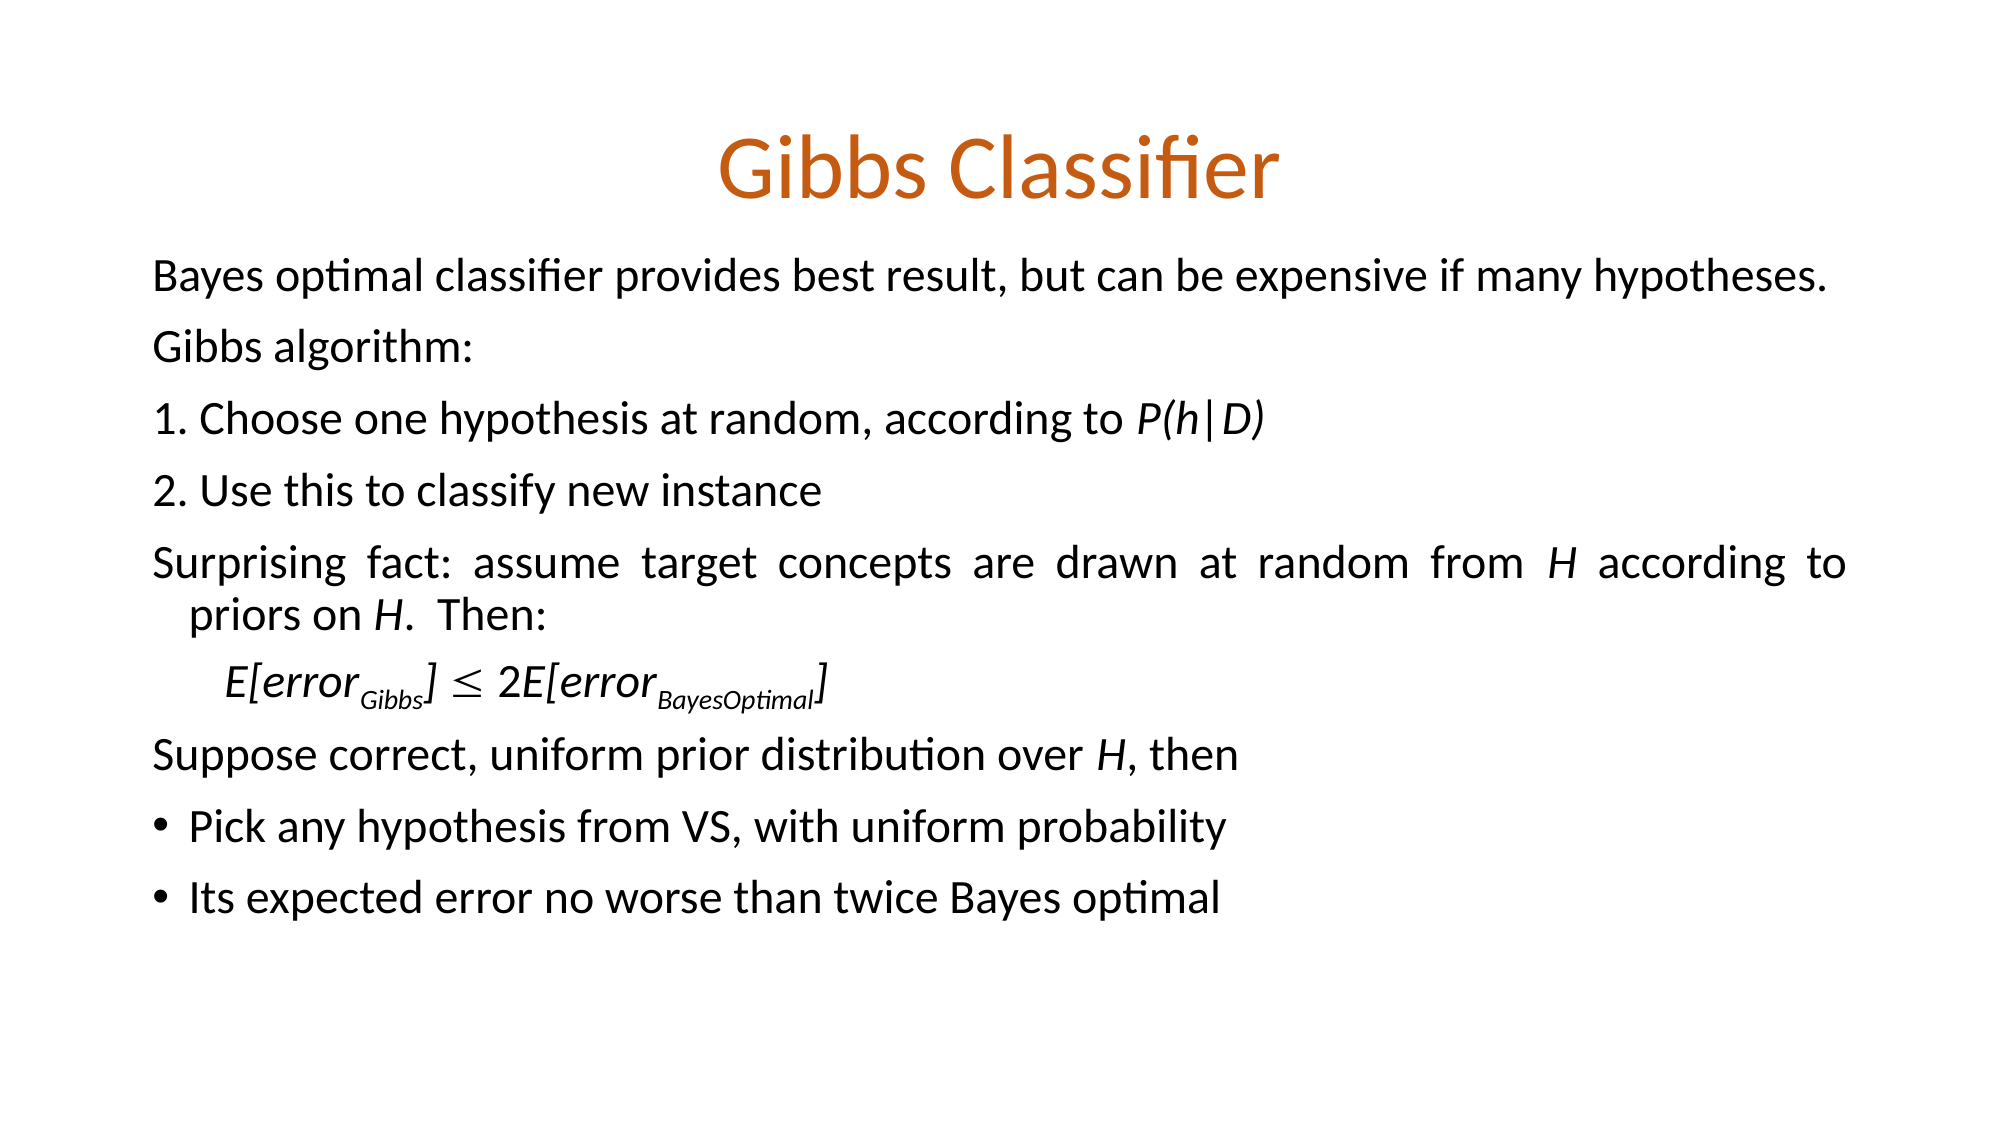

# Gibbs Classifier
Bayes optimal classifier provides best result, but can be expensive if many hypotheses.
Gibbs algorithm:
1. Choose one hypothesis at random, according to P(h|D)
2. Use this to classify new instance
Surprising fact: assume target concepts are drawn at random from H according to priors on H.  Then:
E[errorGibbs] ≤ 2E[errorBayesOptimal]
Suppose correct, uniform prior distribution over H, then
Pick any hypothesis from VS, with uniform probability
Its expected error no worse than twice Bayes optimal